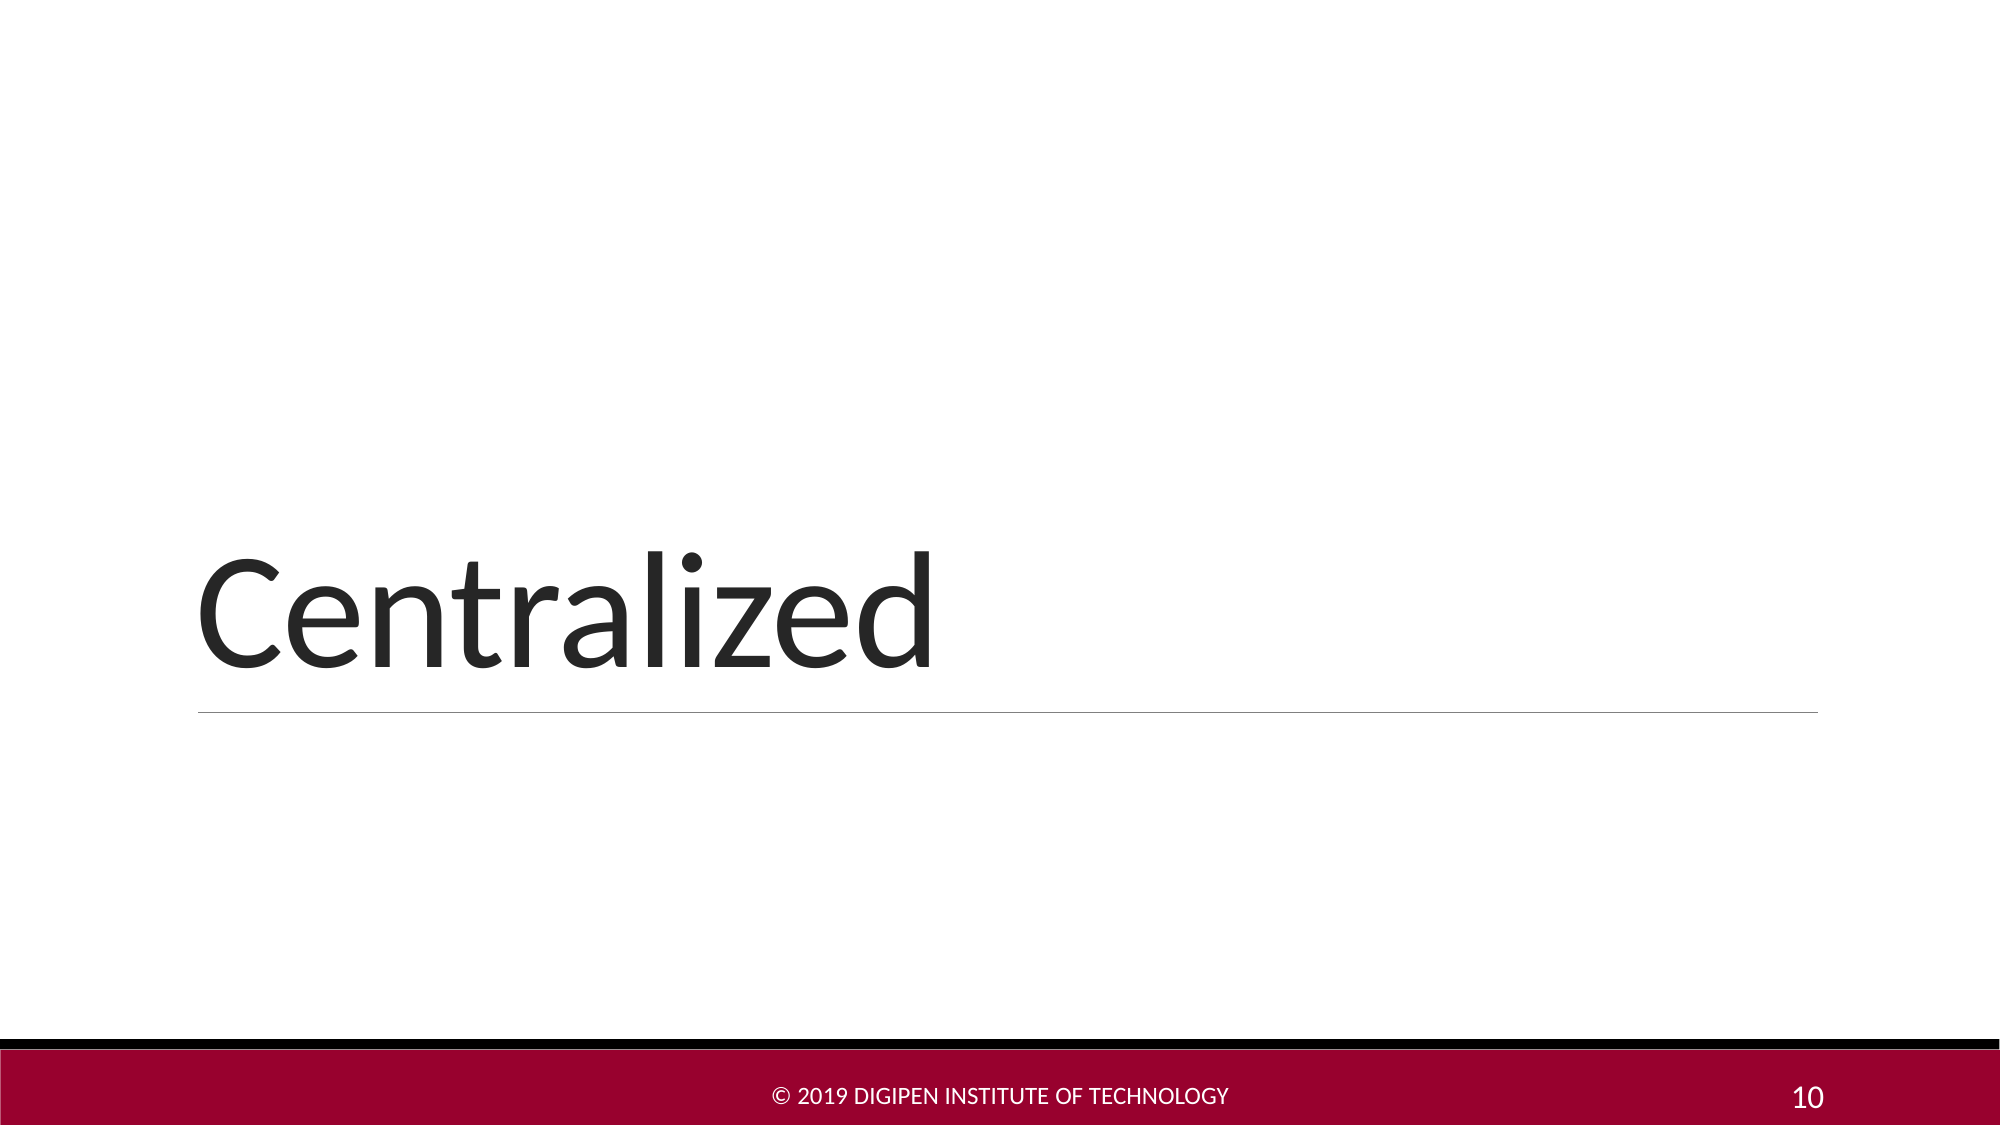

# Centralized

© 2019 DigiPen Institute of Technology
10